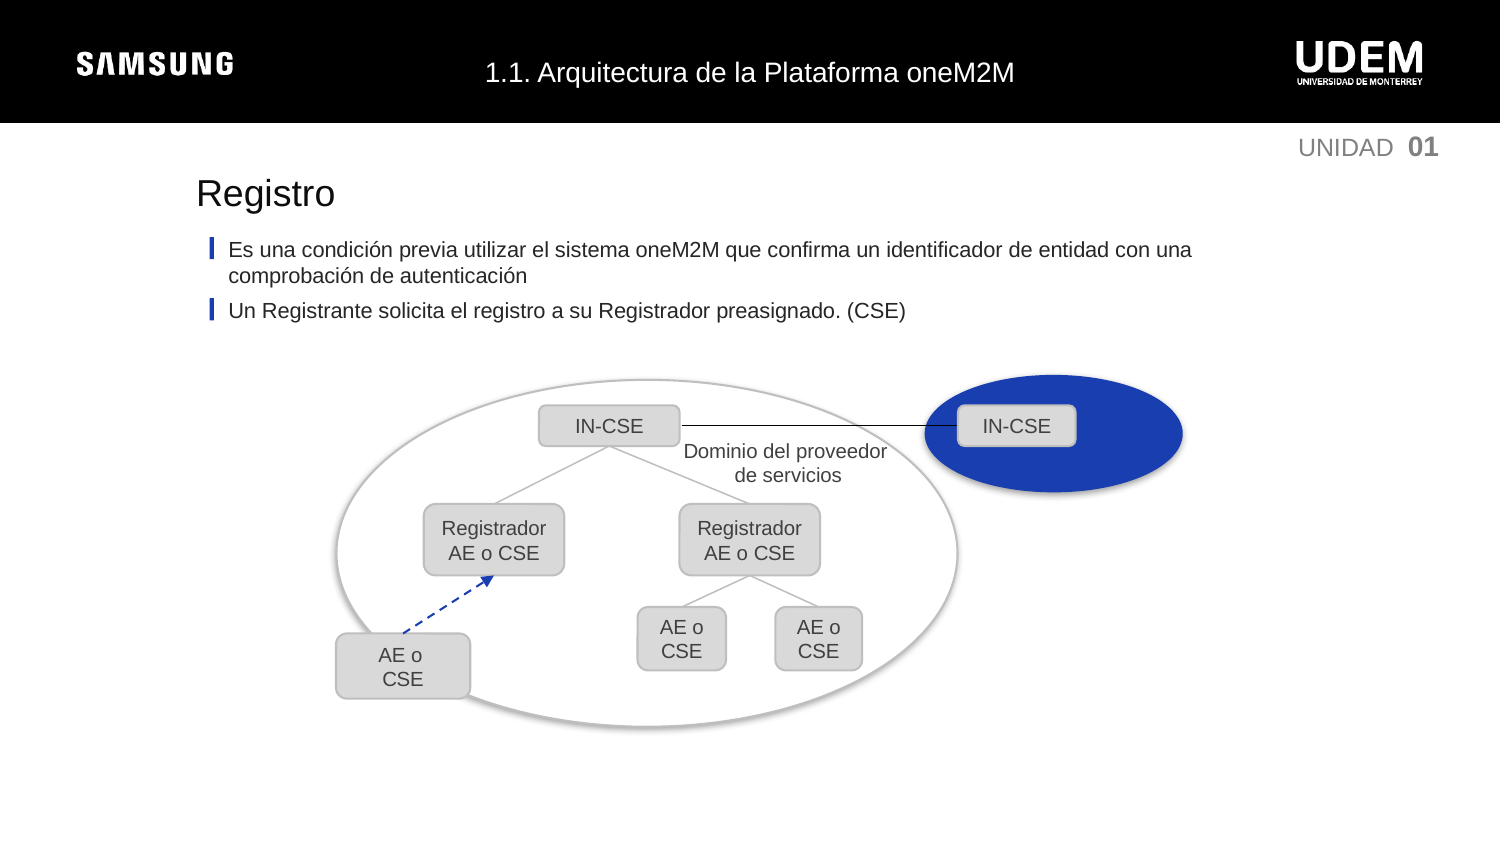

1.1. Arquitectura de la Plataforma oneM2M
UNIDAD  01
Registro
Es una condición previa utilizar el sistema oneM2M que confirma un identificador de entidad con una comprobación de autenticación

Un Registrante solicita el registro a su Registrador preasignado. (CSE)

IN-CSE
IN-CSE
Dominio del proveedor
de servicios
Registrador
AE o CSE
Registrador
AE o CSE
AE o
CSE
AE o
CSE
AE o
CSE